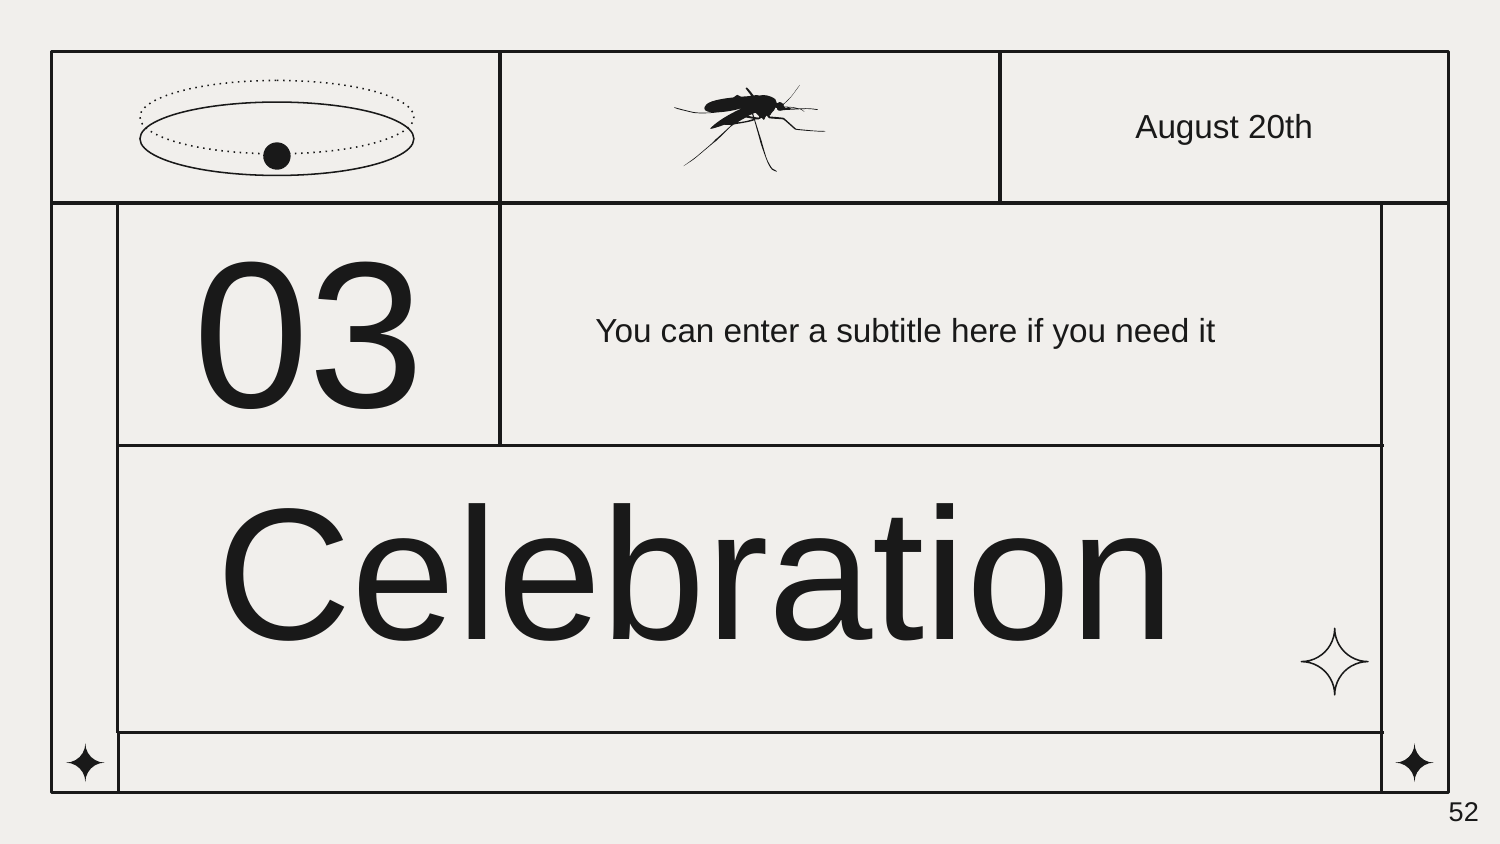

August 20th

03
You can enter a subtitle here if you need it
# Celebration

52